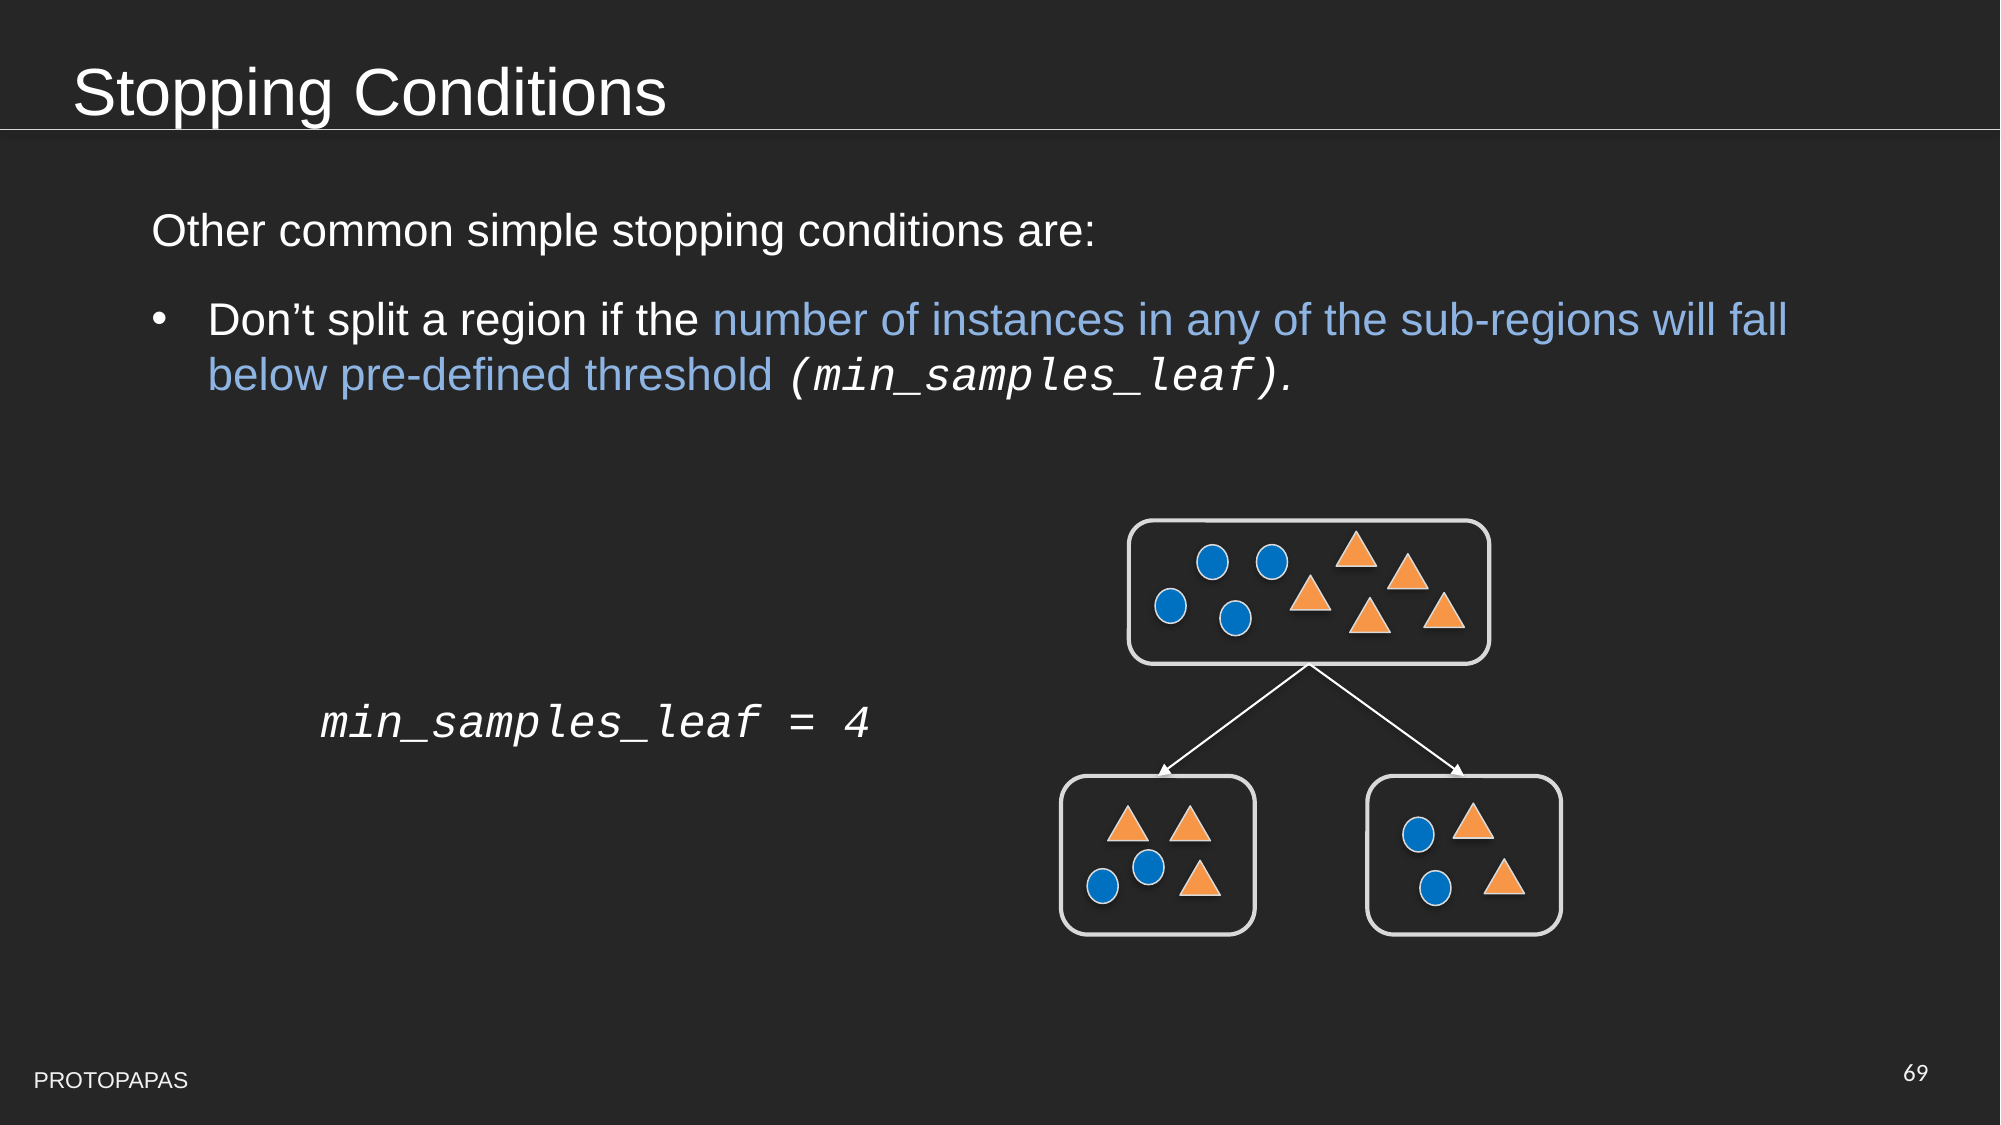

# Stopping Conditions
Other common simple stopping conditions are:
Don’t split a region if the number of instances in any of the sub-regions will fall below pre-defined threshold (min_samples_leaf).

min_samples_leaf = 4